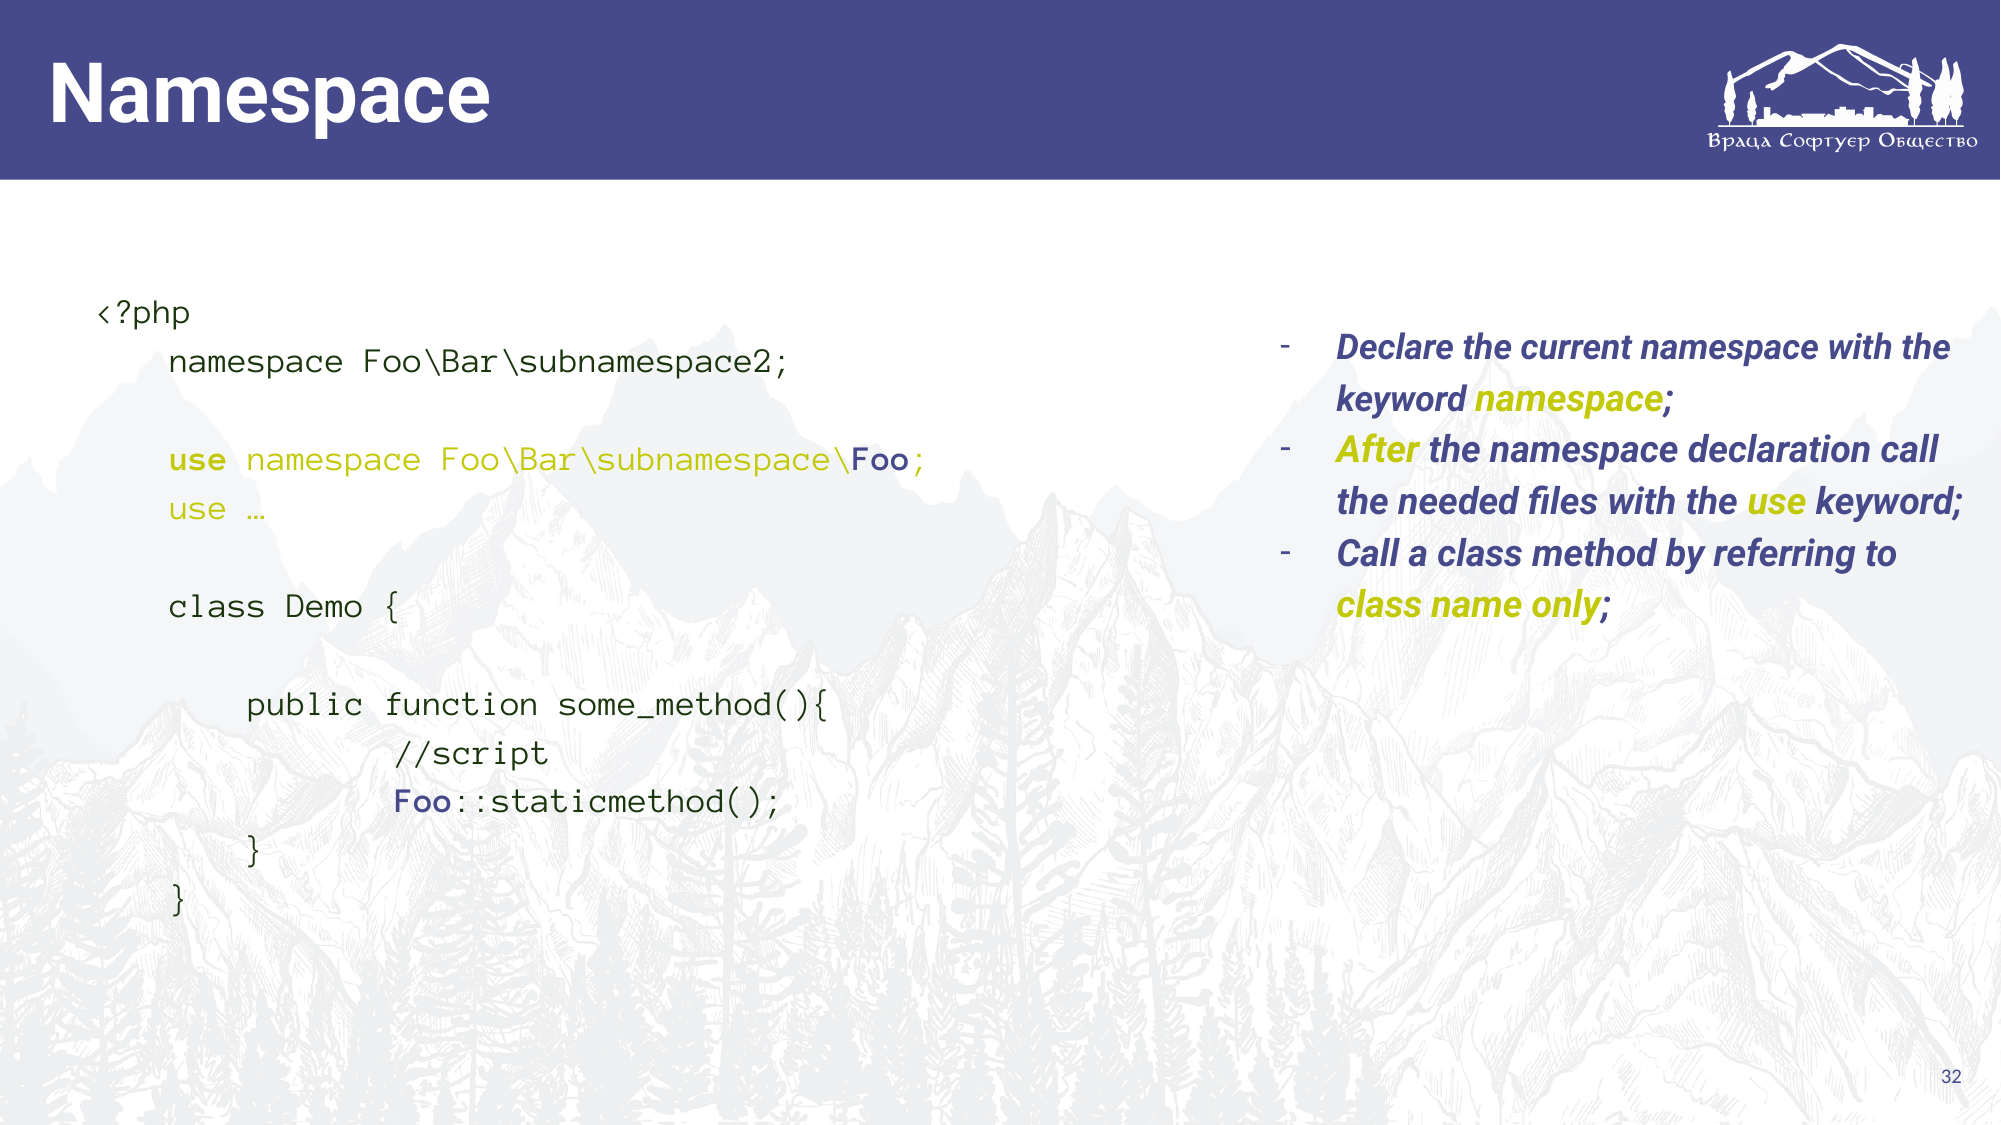

# Namespace
<?php
namespace Foo\Bar\subnamespace2;

use namespace Foo\Bar\subnamespace\Foo;
use …

class Demo {

    public function some_method(){
		//script
		Foo::staticmethod();
}
}

Declare the current namespace with the keyword namespace;
After the namespace declaration call the needed files with the use keyword;
Call a class method by referring to class name only;
32